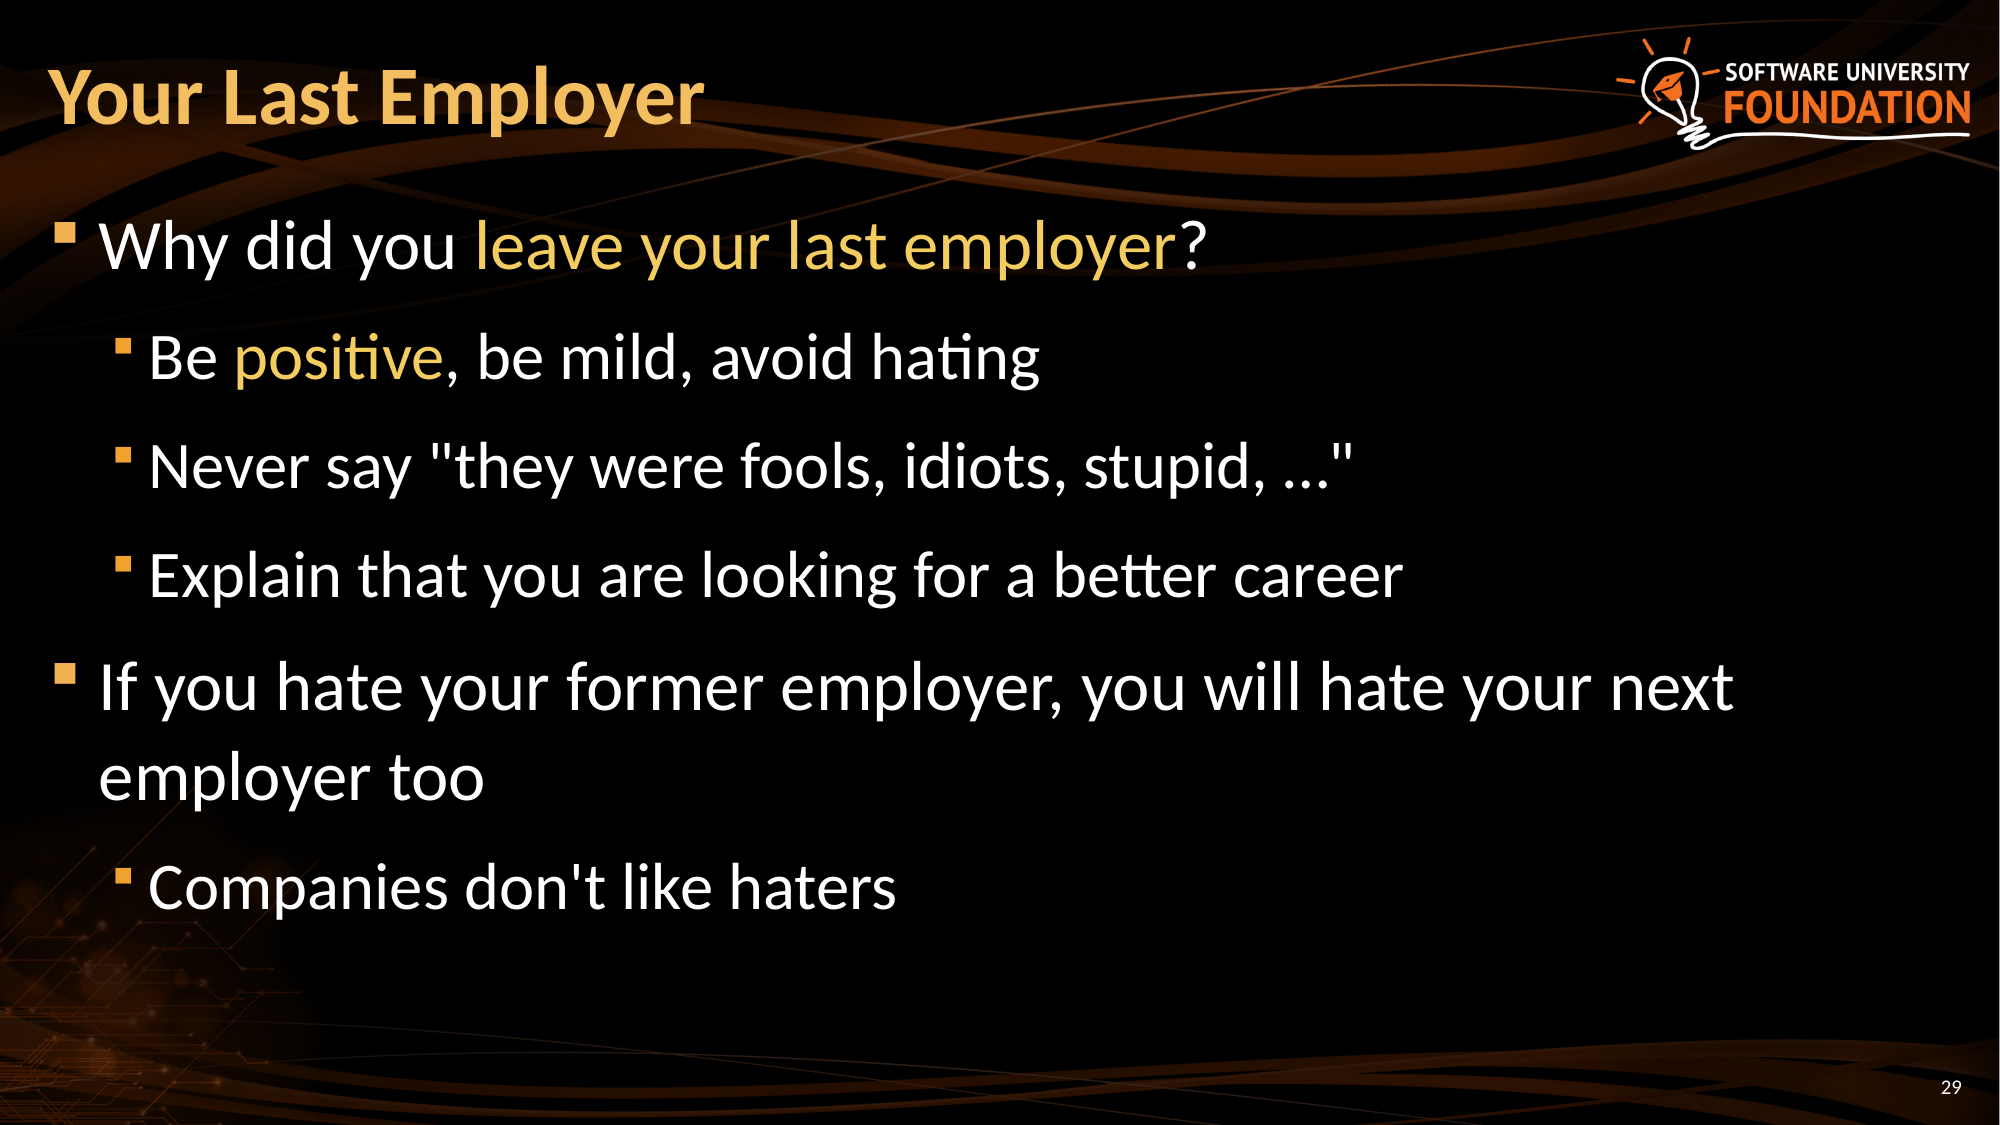

# Your Last Employer
Why did you leave your last employer?
Be positive, be mild, avoid hating
Never say "they were fools, idiots, stupid, …"
Explain that you are looking for a better career
If you hate your former employer, you will hate your next employer too
Companies don't like haters
29